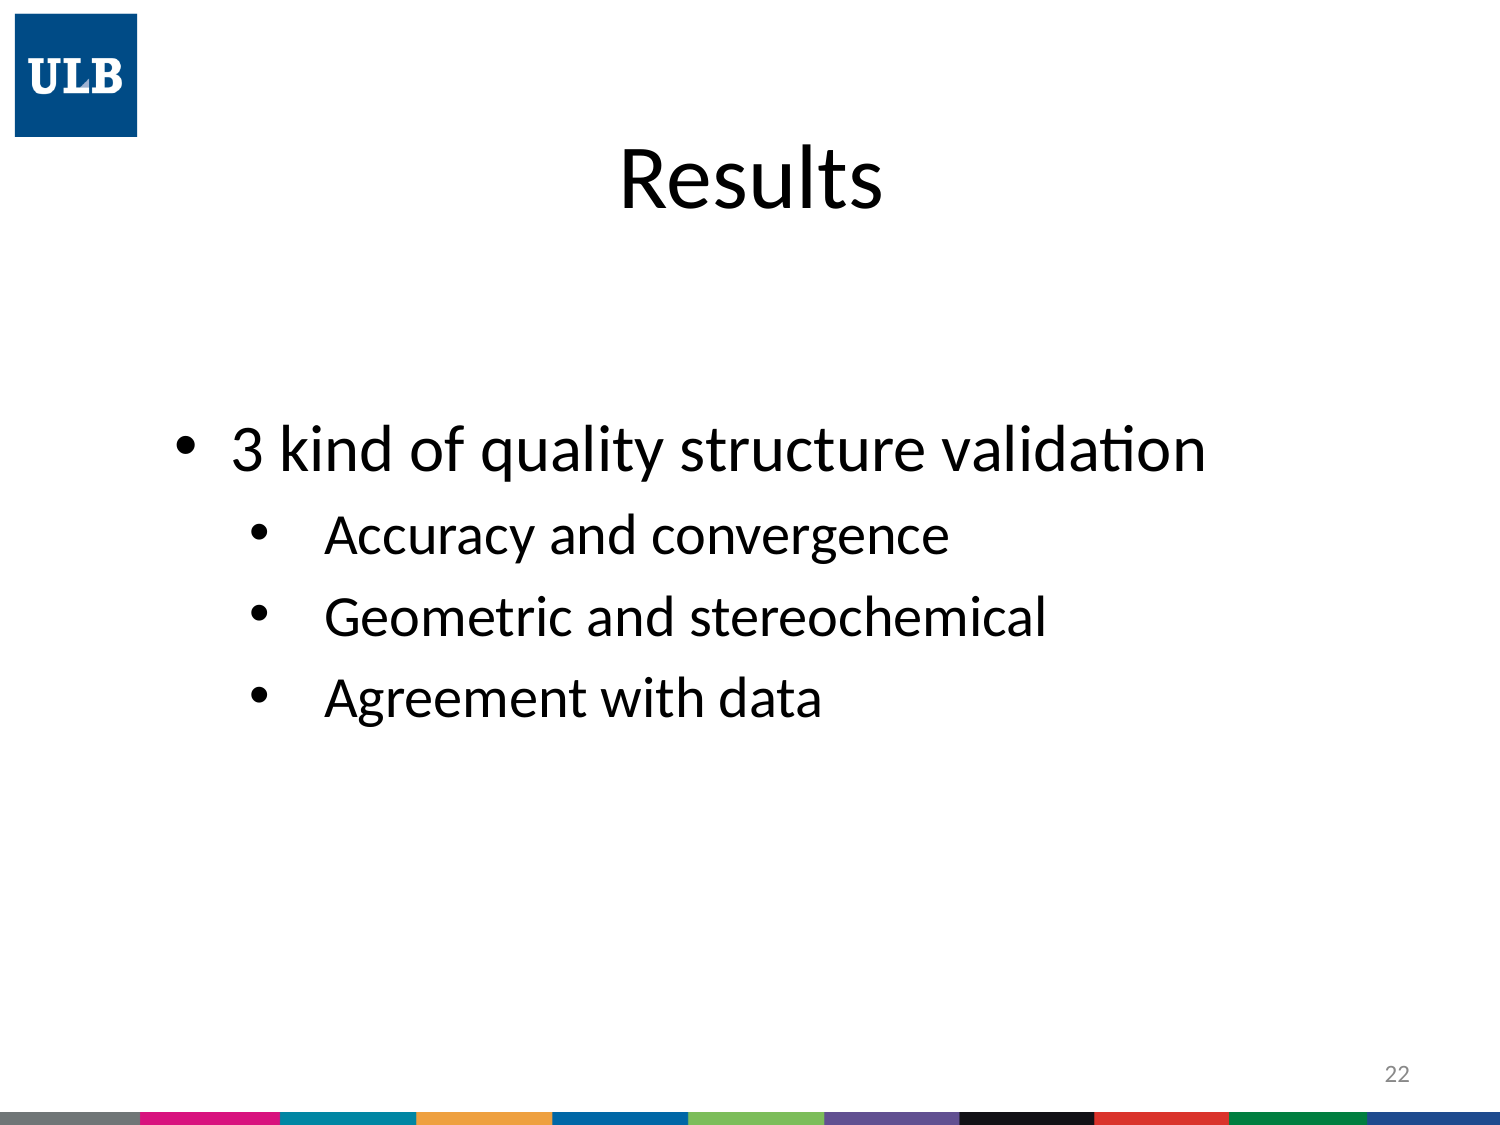

# Results
3 kind of quality structure validation
Accuracy and convergence
Geometric and stereochemical
Agreement with data
22